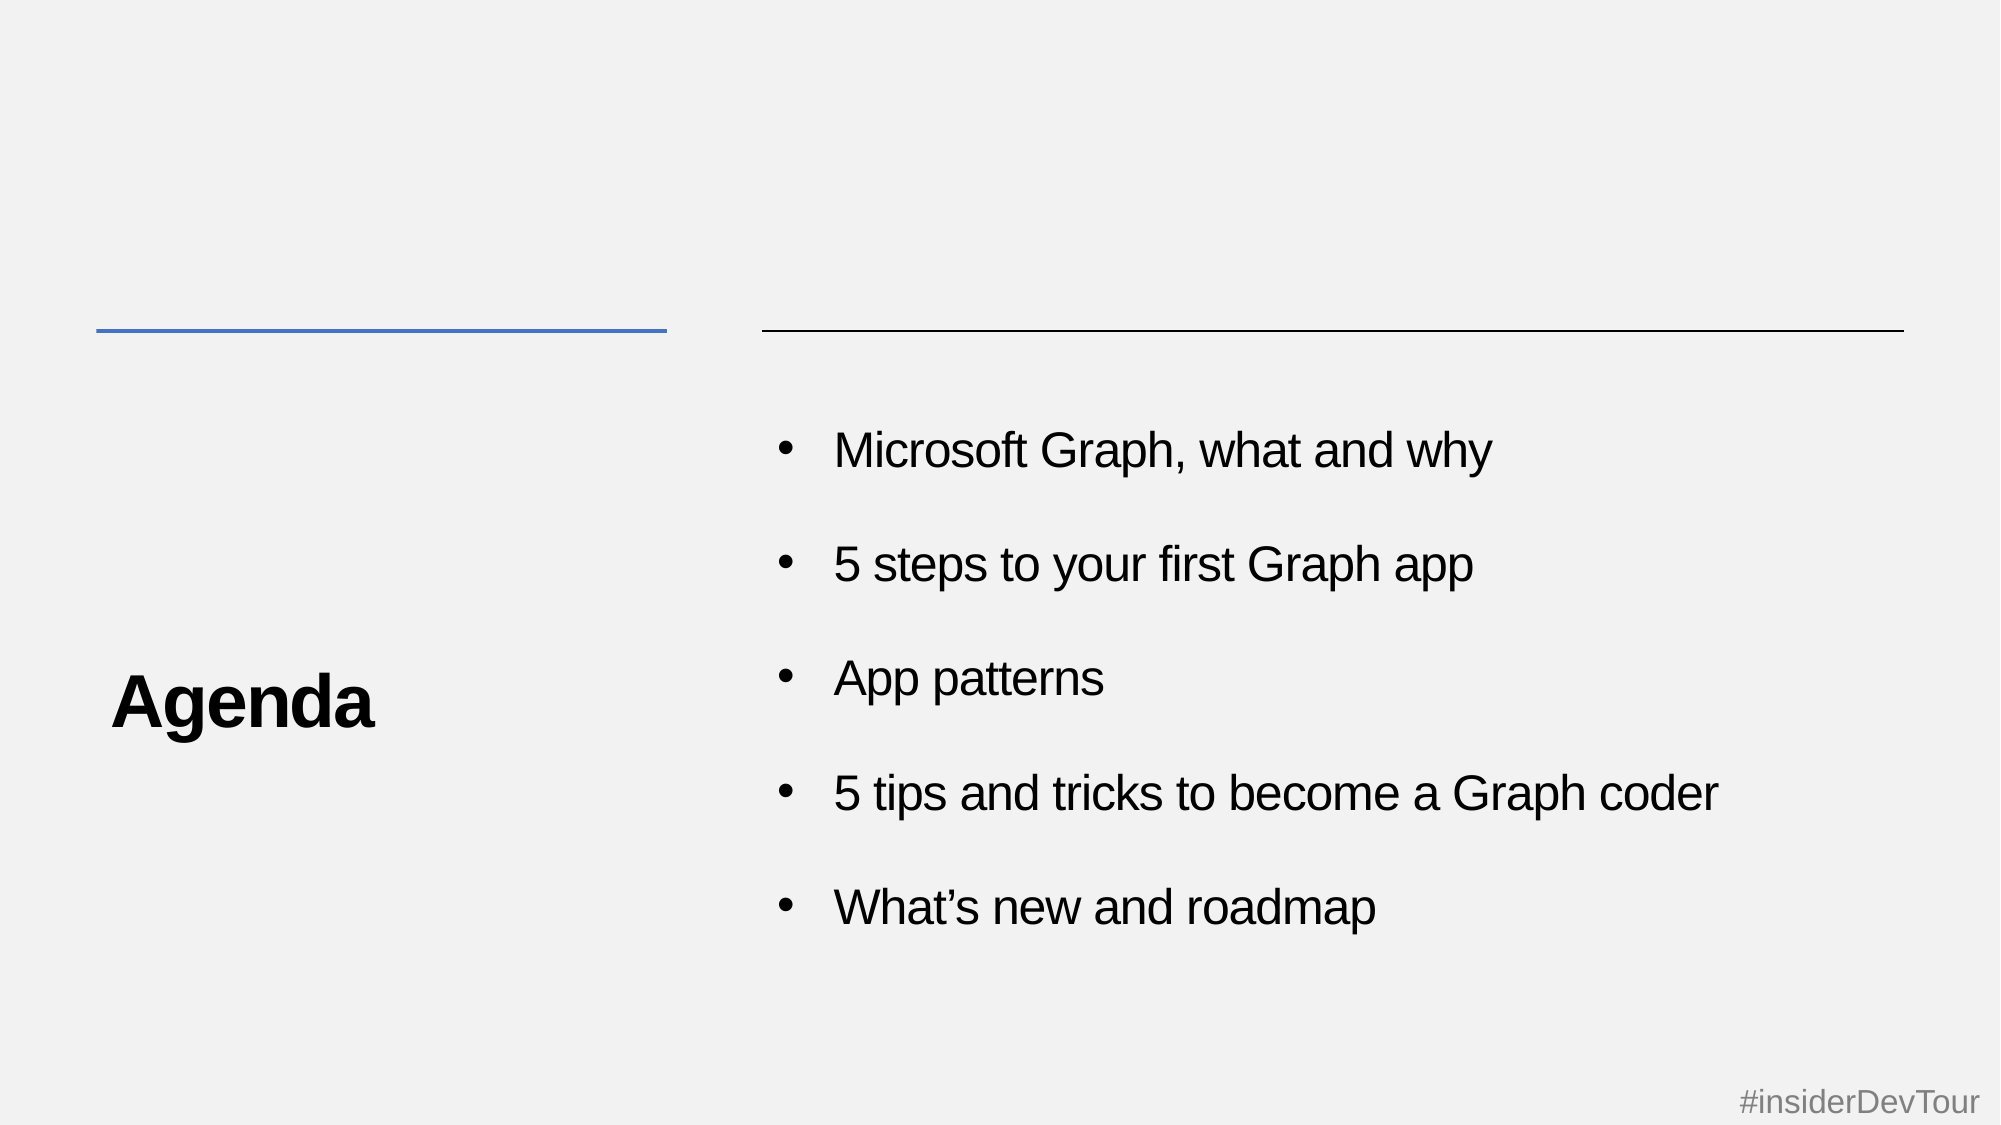

# Agenda
Microsoft Graph, what and why
5 steps to your first Graph app
App patterns
5 tips and tricks to become a Graph coder
What’s new and roadmap